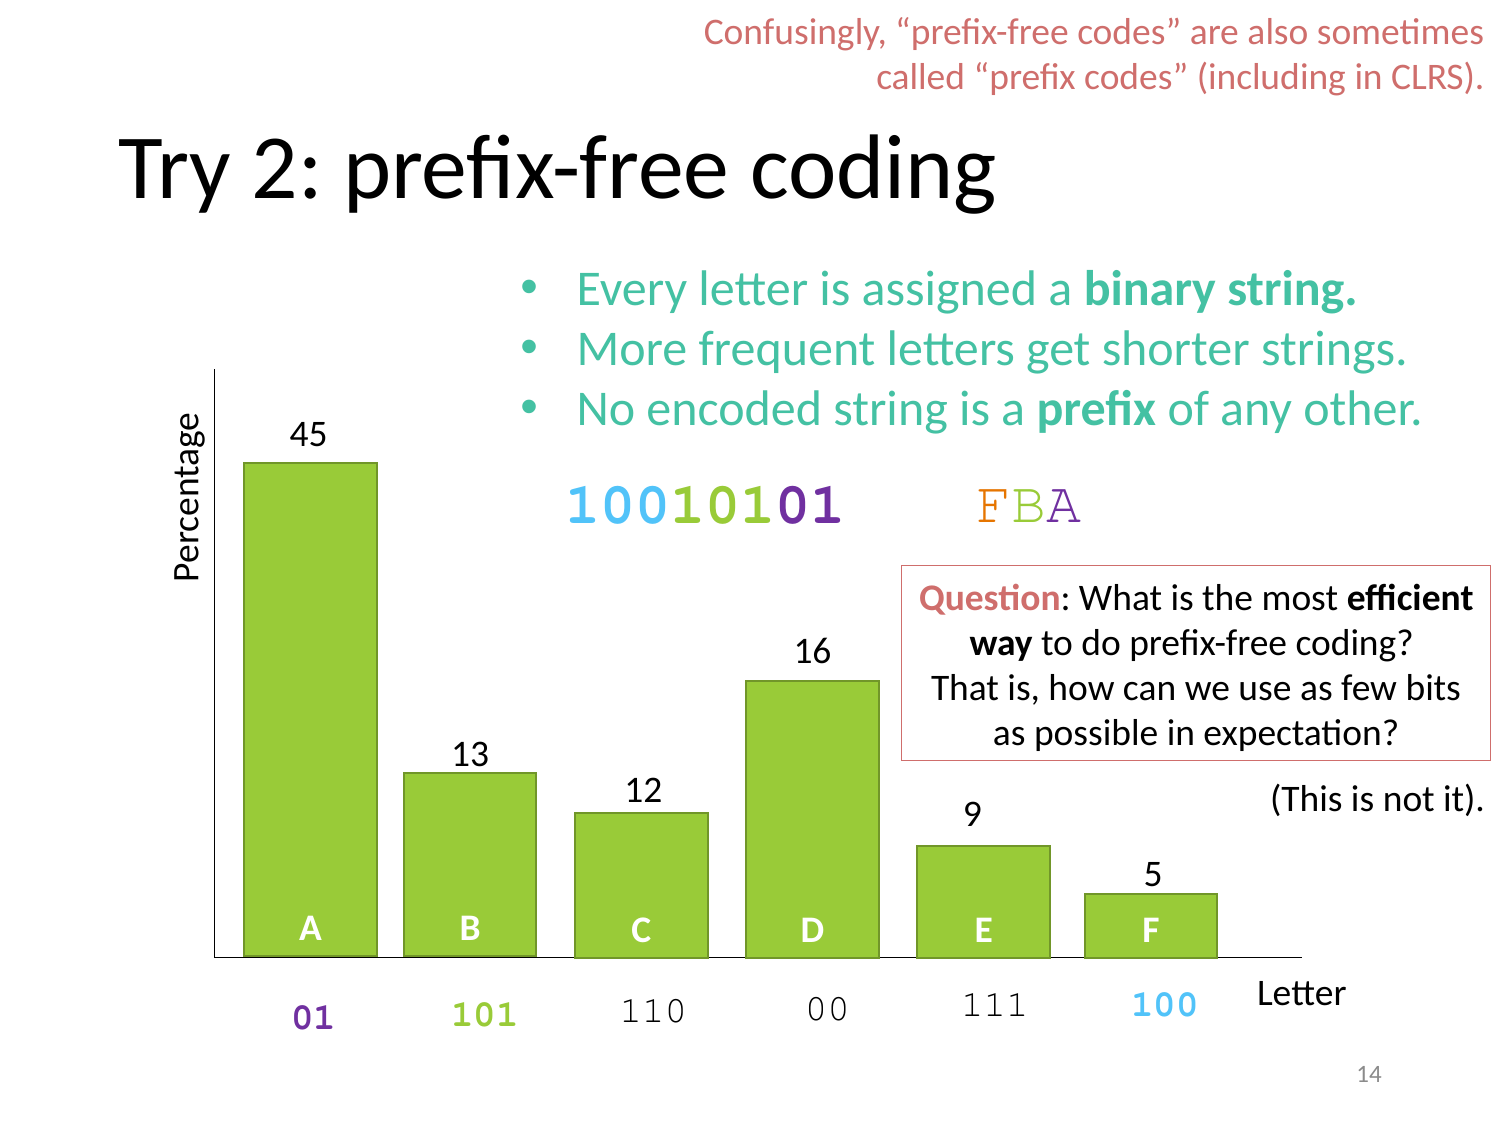

Confusingly, “prefix-free codes” are also sometimes called “prefix codes” (including in CLRS).
# Try 2: prefix-free coding
Every letter is assigned a binary string.
More frequent letters get shorter strings.
No encoded string is a prefix of any other.
45
Percentage
FBA
10010101
A
Question: What is the most efficient way to do prefix-free coding?
That is, how can we use as few bits as possible in expectation?
16
D
13
12
(This is not it).
B
9
C
5
E
F
Letter
100
111
00
110
101
01
14